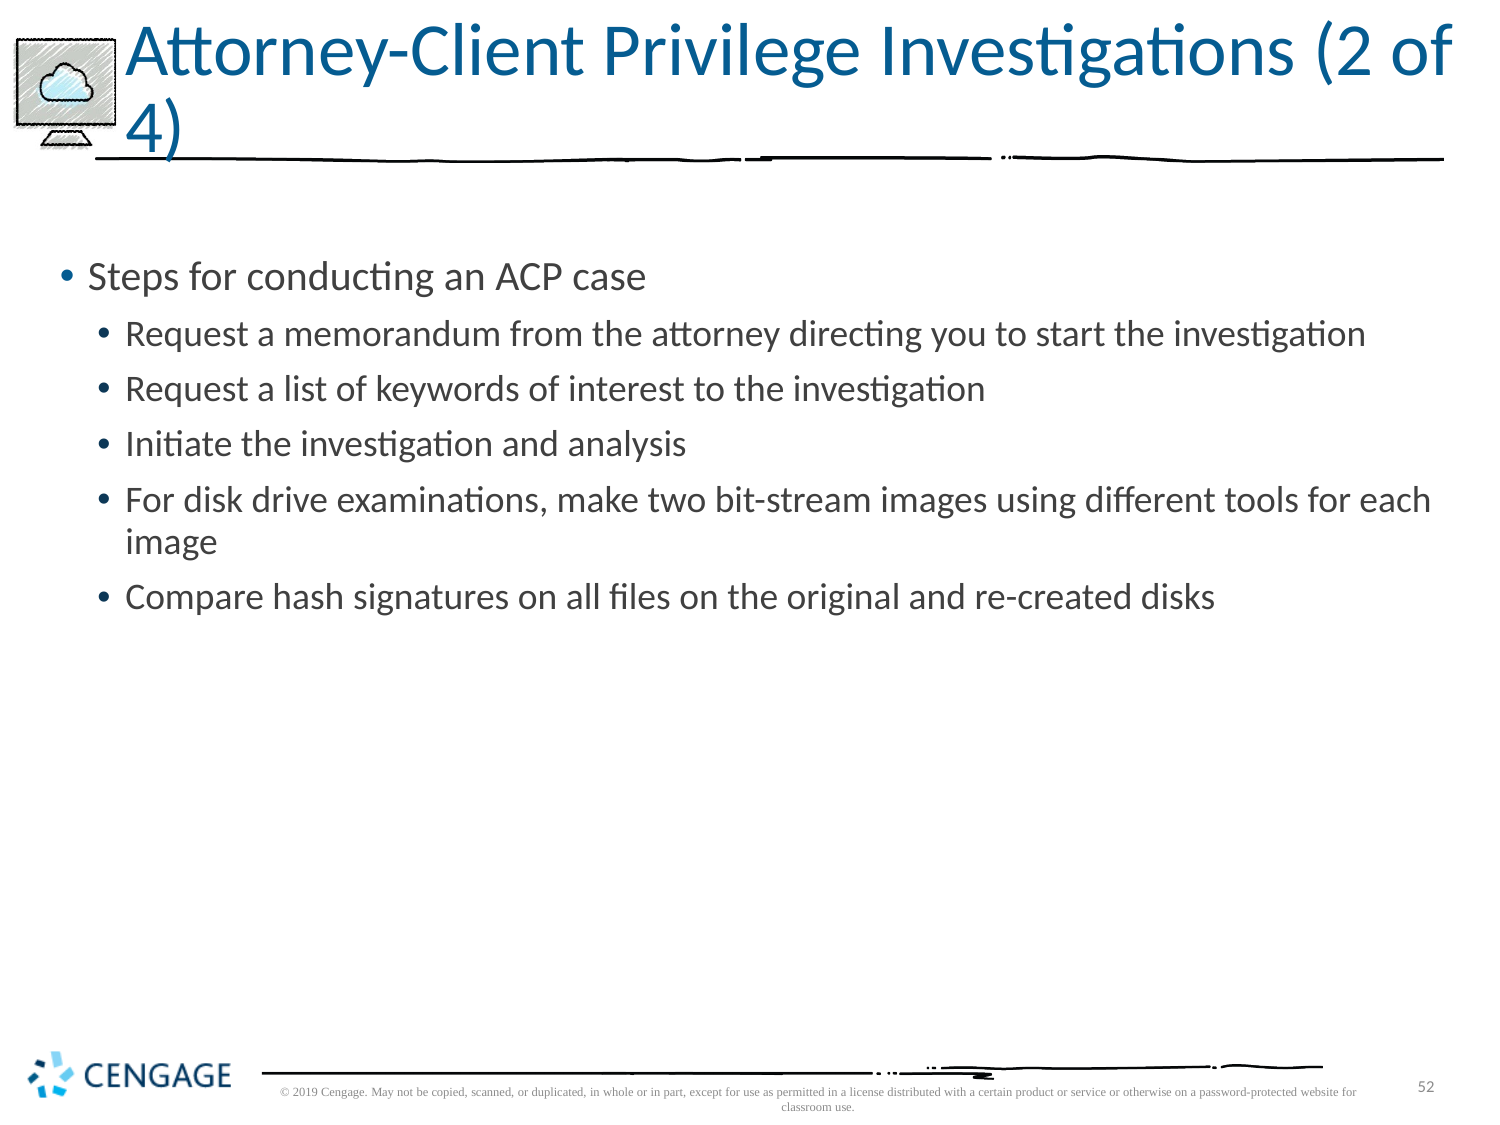

# Attorney-Client Privilege Investigations (2 of 4)
Steps for conducting an ACP case
Request a memorandum from the attorney directing you to start the investigation
Request a list of keywords of interest to the investigation
Initiate the investigation and analysis
For disk drive examinations, make two bit-stream images using different tools for each image
Compare hash signatures on all files on the original and re-created disks
© 2019 Cengage. May not be copied, scanned, or duplicated, in whole or in part, except for use as permitted in a license distributed with a certain product or service or otherwise on a password-protected website for classroom use.